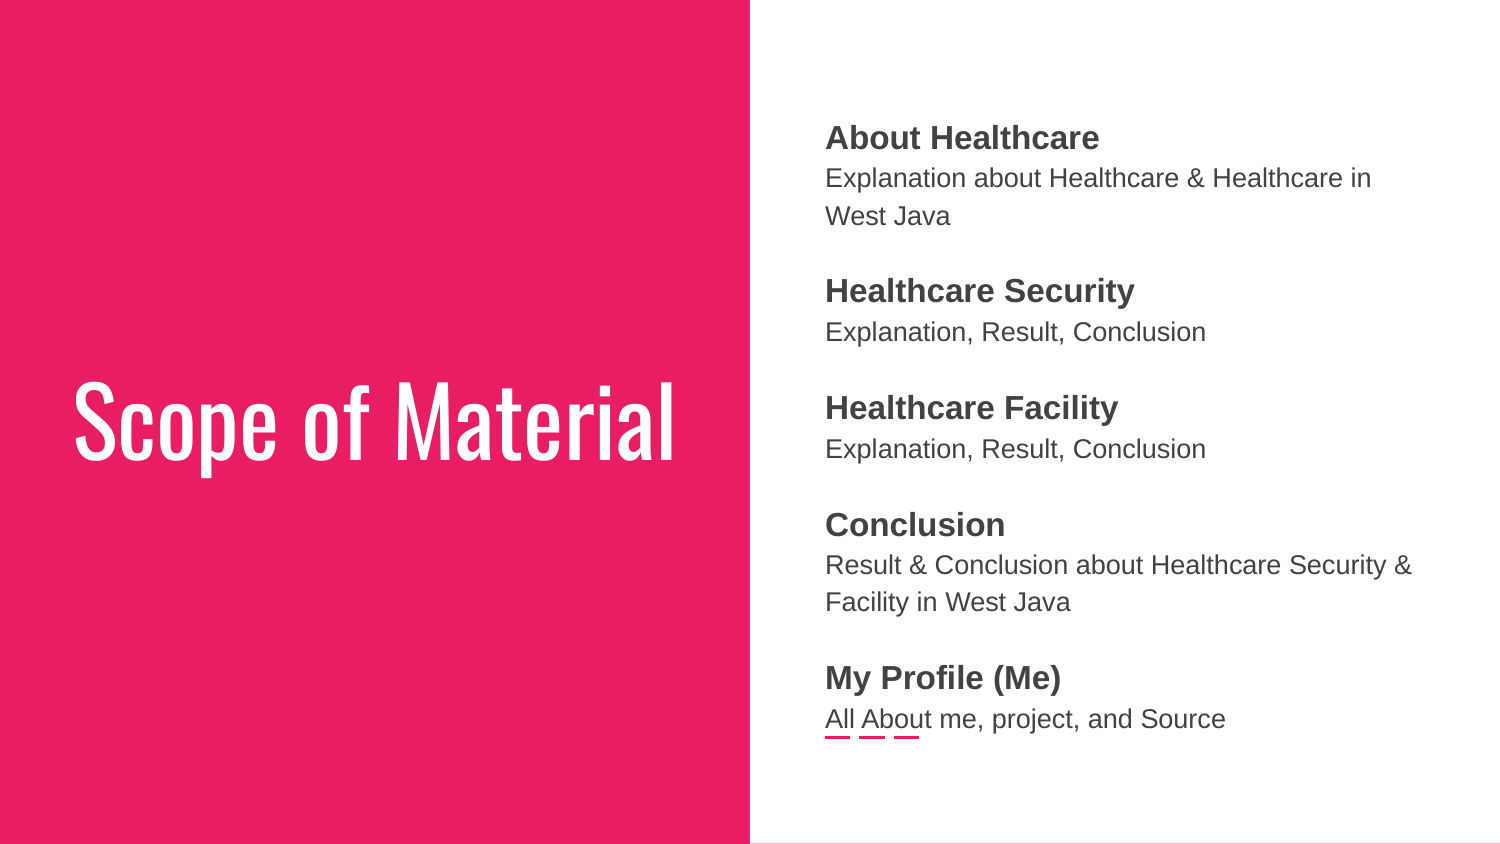

About Healthcare
Explanation about Healthcare & Healthcare in West Java
Healthcare Security
Explanation, Result, Conclusion
Healthcare Facility
Explanation, Result, Conclusion
Conclusion
Result & Conclusion about Healthcare Security & Facility in West Java
My Profile (Me)
All About me, project, and Source
# Scope of Material